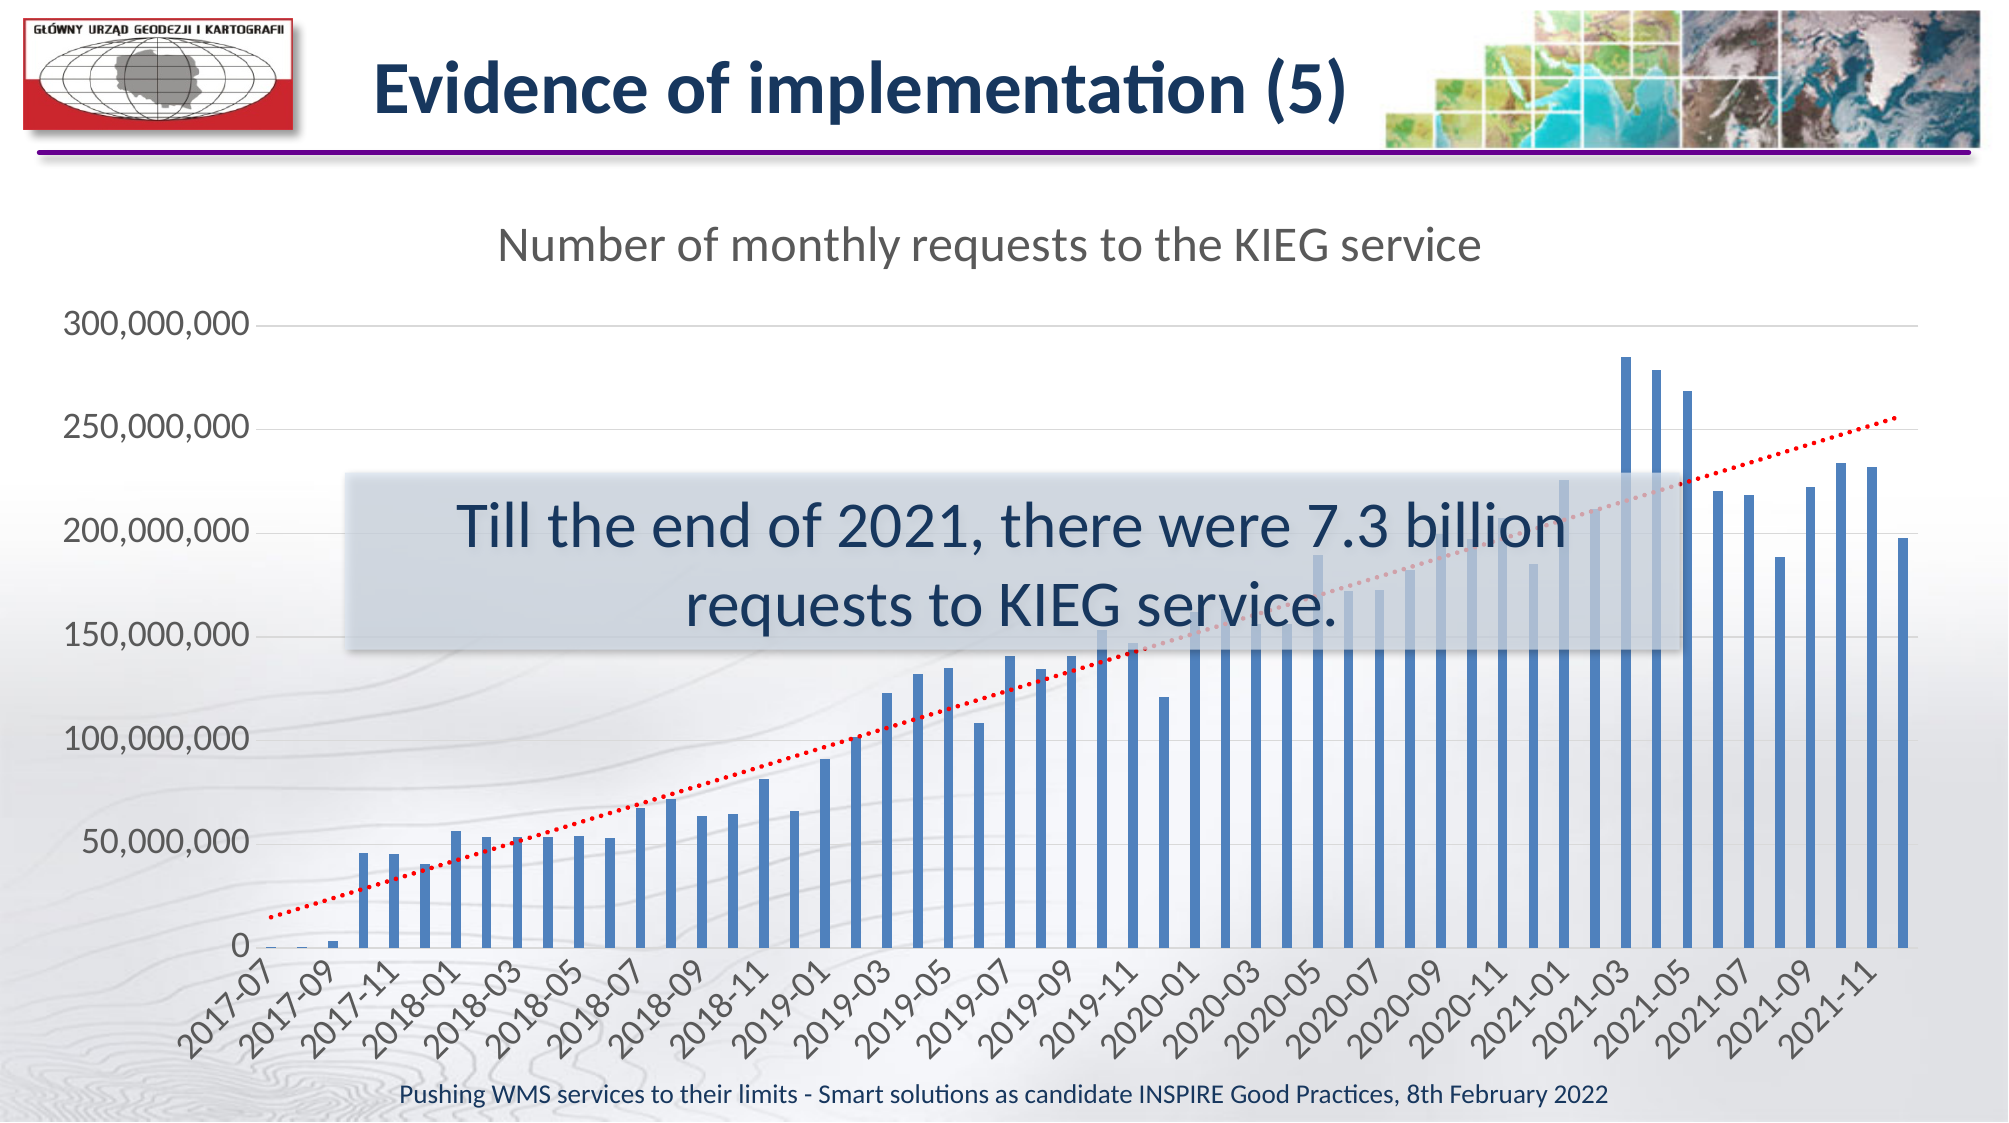

# Evidence of implementation (5)

### Chart: Number of monthly requests to the KIEG service

| Category |  |
|---|---|
| 2017-07 | 312021.0 |
| 2017-08 | 391790.0 |
| 2017-09 | 3500414.0 |
| 2017-10 | 45631671.0 |
| 2017-11 | 45505116.0 |
| 2017-12 | 40690961.0 |
| 2018-01 | 56368593.0 |
| 2018-02 | 53327146.0 |
| 2018-03 | 53725199.0 |
| 2018-04 | 53606817.0 |
| 2018-05 | 54268821.0 |
| 2018-06 | 53122887.0 |
| 2018-07 | 67375698.0 |
| 2018-08 | 71659708.0 |
| 2018-09 | 63589486.0 |
| 2018-10 | 64584925.0 |
| 2018-11 | 81537010.0 |
| 2018-12 | 66062174.0 |
| 2019-01 | 91159102.0 |
| 2019-02 | 101710022.0 |
| 2019-03 | 123069412.0 |
| 2019-04 | 132310323.0 |
| 2019-05 | 135060504.0 |
| 2019-06 | 108625792.0 |
| 2019-07 | 140715690.0 |
| 2019-08 | 134683079.0 |
| 2019-09 | 140713122.0 |
| 2019-10 | 153498386.0 |
| 2019-11 | 146892553.0 |
| 2019-12 | 121135083.0 |
| 2020-01 | 162086181.0 |
| 2020-02 | 163494710.0 |
| 2020-03 | 156207662.0 |
| 2020-04 | 156097550.0 |
| 2020-05 | 189447919.0 |
| 2020-06 | 172025911.0 |
| 2020-07 | 172580587.0 |
| 2020-08 | 182141082.0 |
| 2020-09 | 199619863.0 |
| 2020-10 | 197415297.0 |
| 2020-11 | 207202667.0 |
| 2020-12 | 185389163.0 |
| 2021-01 | 225916555.0 |
| 2021-02 | 211719743.0 |
| 2021-03 | 285085480.0 |
| 2021-04 | 278631617.0 |
| 2021-05 | 268724895.0 |
| 2021-06 | 220260418.0 |
| 2021-07 | 218591281.0 |
| 2021-08 | 188412291.0 |
| 2021-09 | 222546278.0 |
| 2021-10 | 233891770.0 |
| 2021-11 | 232199326.0 |
| 2021-12 | 197809898.0 |
Till the end of 2021, there were 7.3 billion requests to KIEG service.

Pushing WMS services to their limits - Smart solutions as candidate INSPIRE Good Practices, 8th February 2022